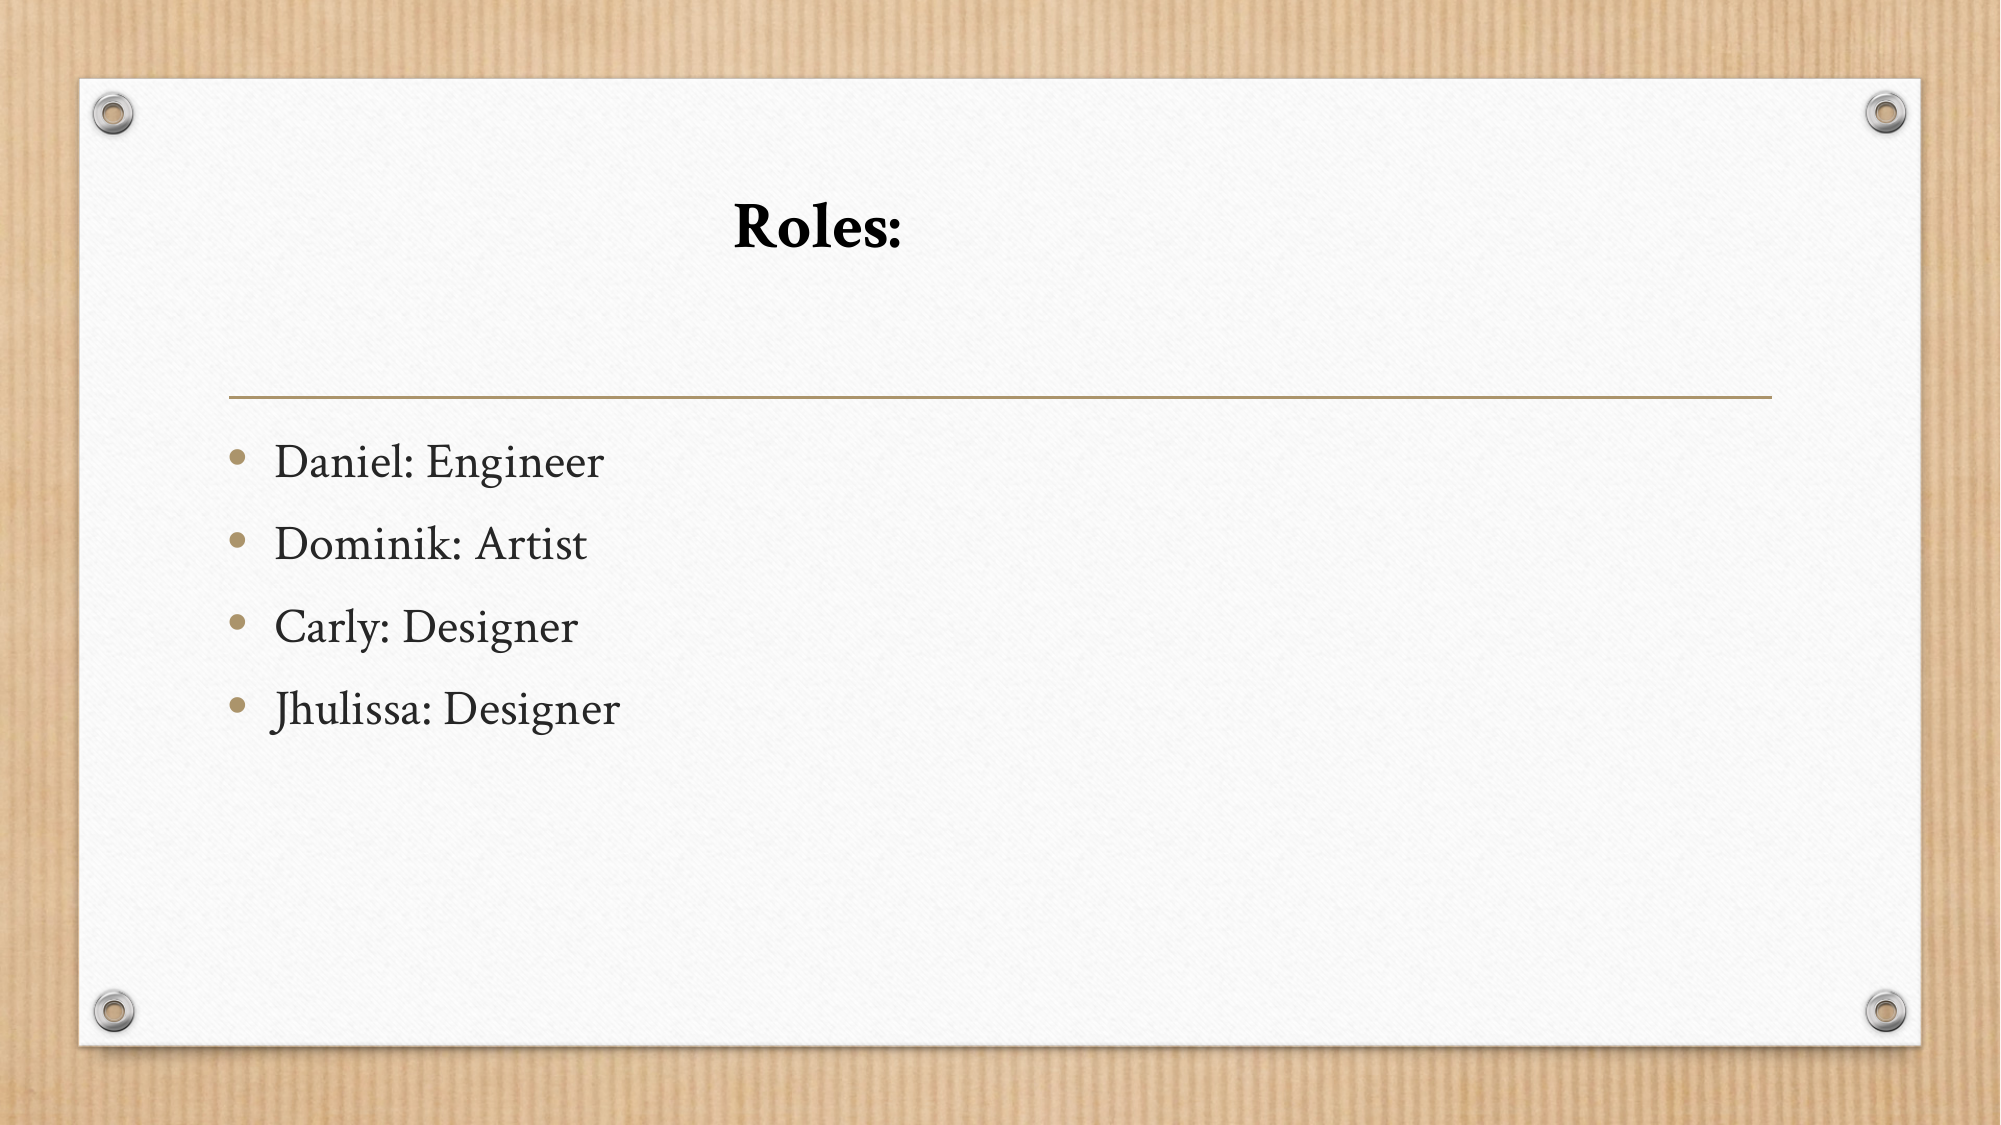

Roles:
Daniel: Engineer
Dominik: Artist
Carly: Designer
Jhulissa: Designer